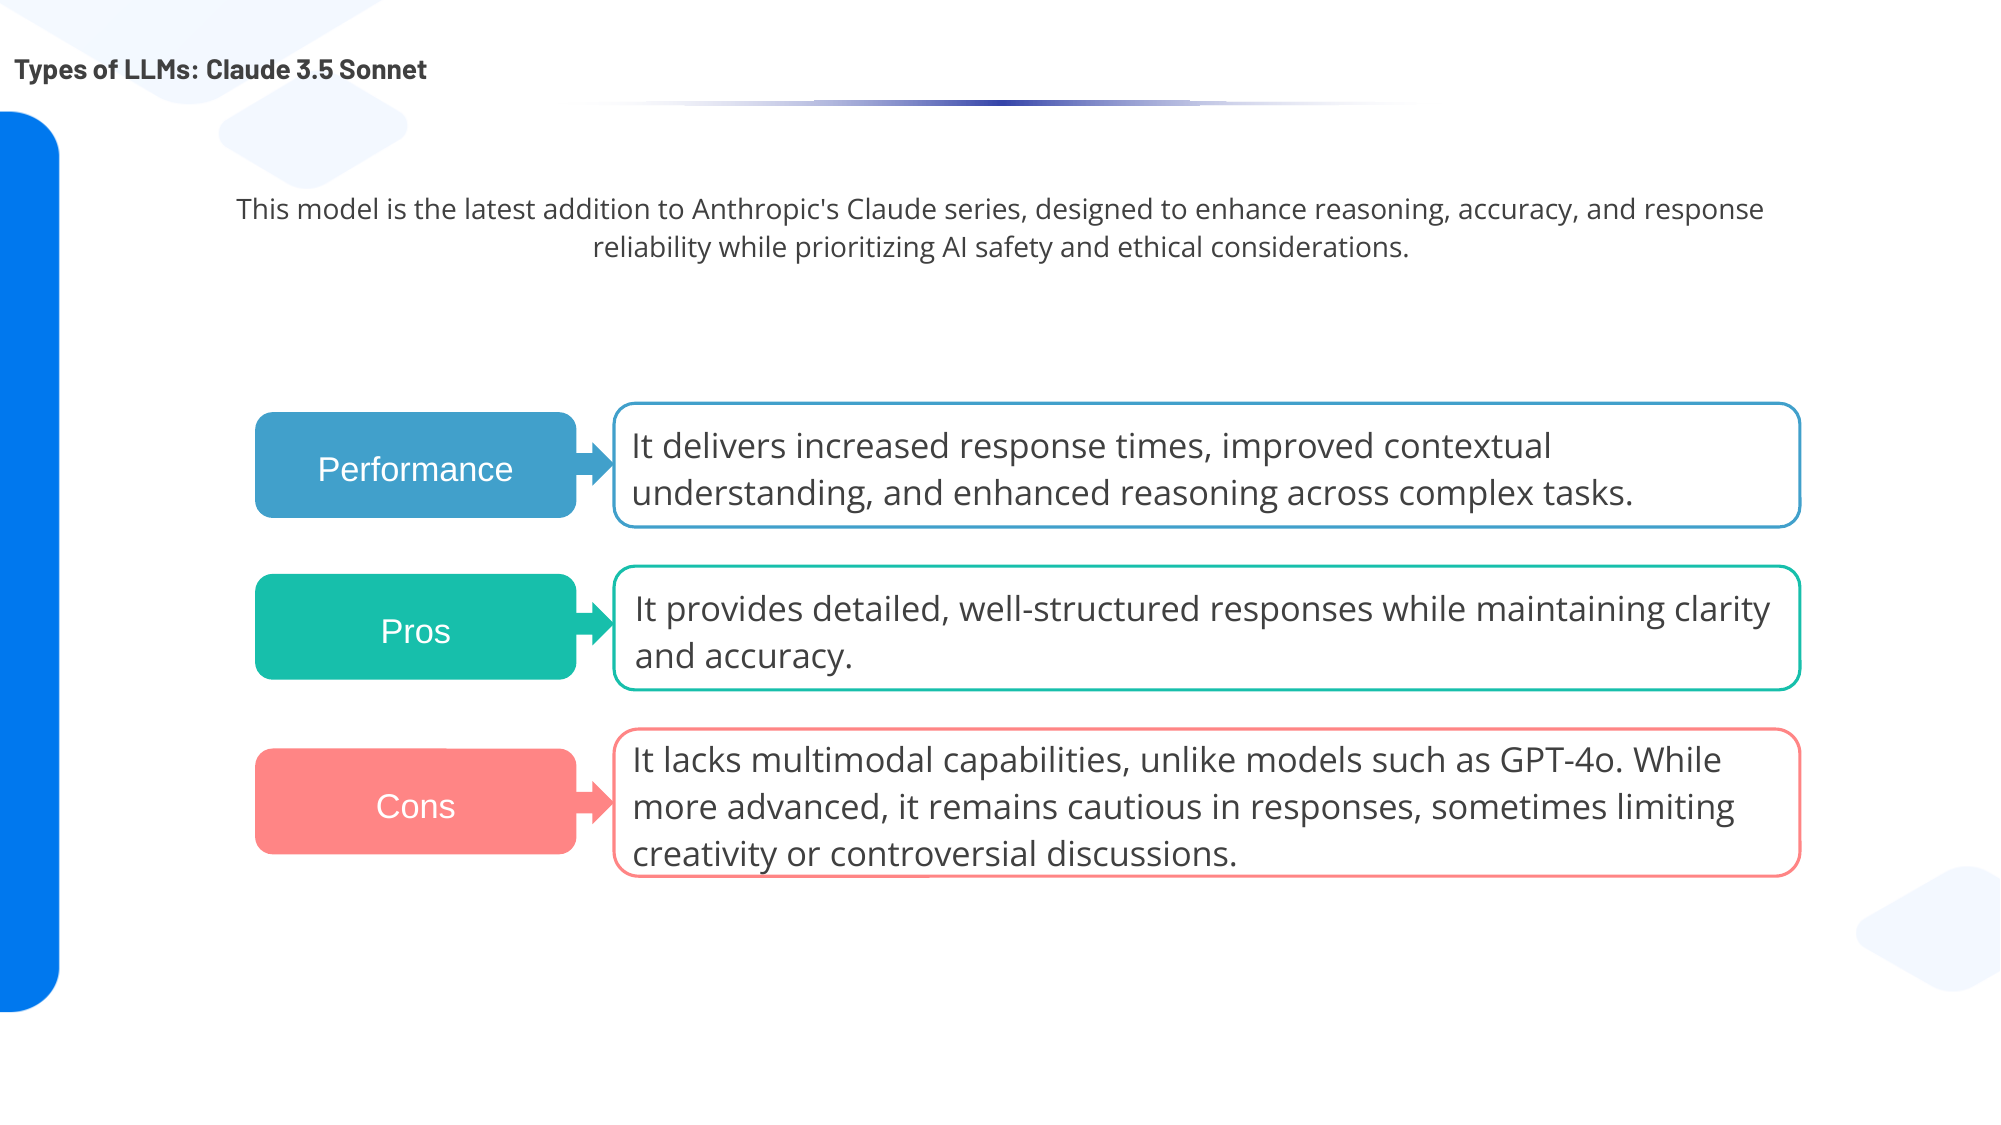

# Types of LLMs: Claude 3.5 Sonnet

This model is the latest addition to Anthropic's Claude series, designed to enhance reasoning, accuracy, and response reliability while prioritizing AI safety and ethical considerations.
It delivers increased response times, improved contextual understanding, and enhanced reasoning across complex tasks.
Performance

It provides detailed, well-structured responses while maintaining clarity and accuracy.
Pros

It lacks multimodal capabilities, unlike models such as GPT-4o. While more advanced, it remains cautious in responses, sometimes limiting creativity or controversial discussions.
Cons